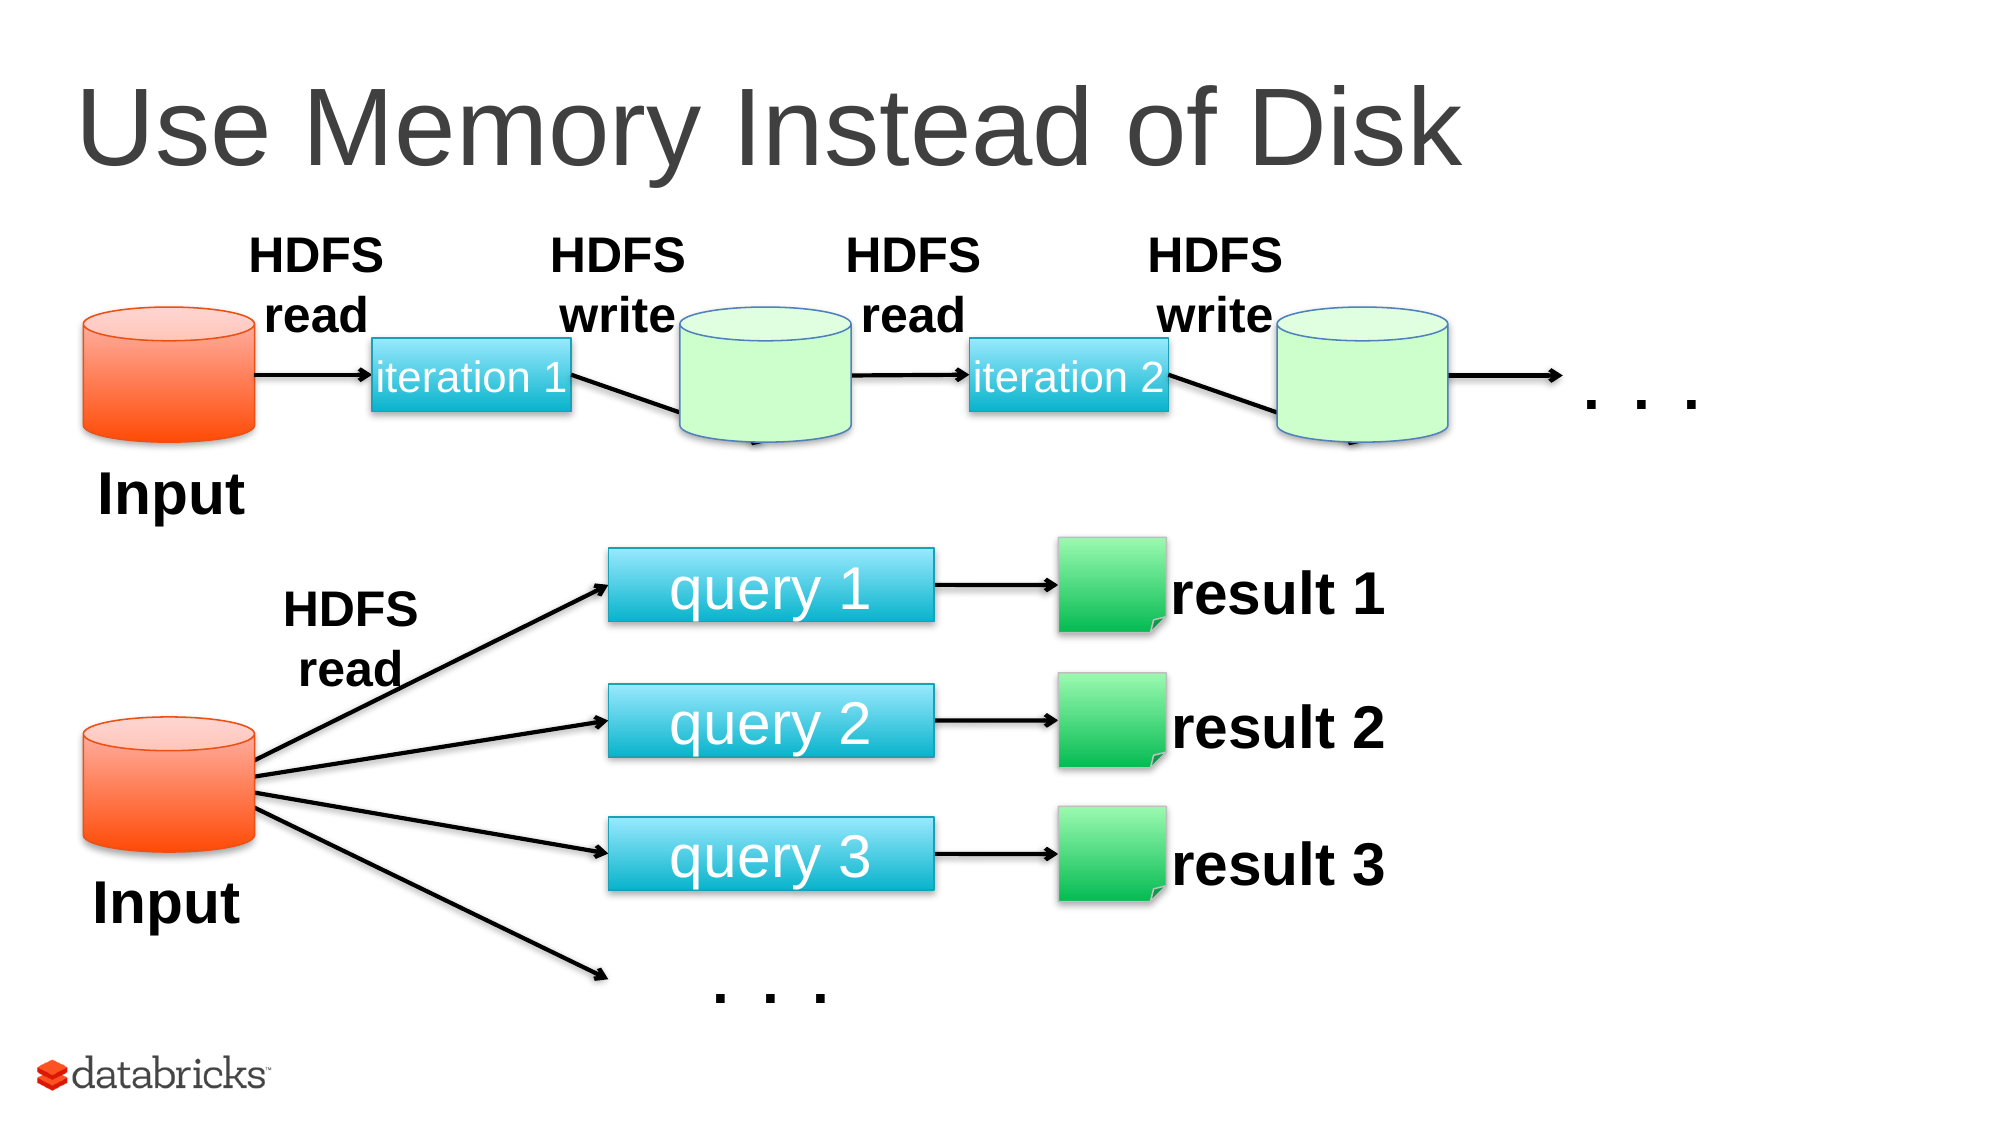

# Use Memory Instead of Disk
HDFS
read
HDFS
write
HDFS
read
HDFS
write

iteration 1
iteration 2
.  .  .
Input

result 1
query 1
HDFS
read

result 2
query 2

query 3
result 3
Input
.  .  .